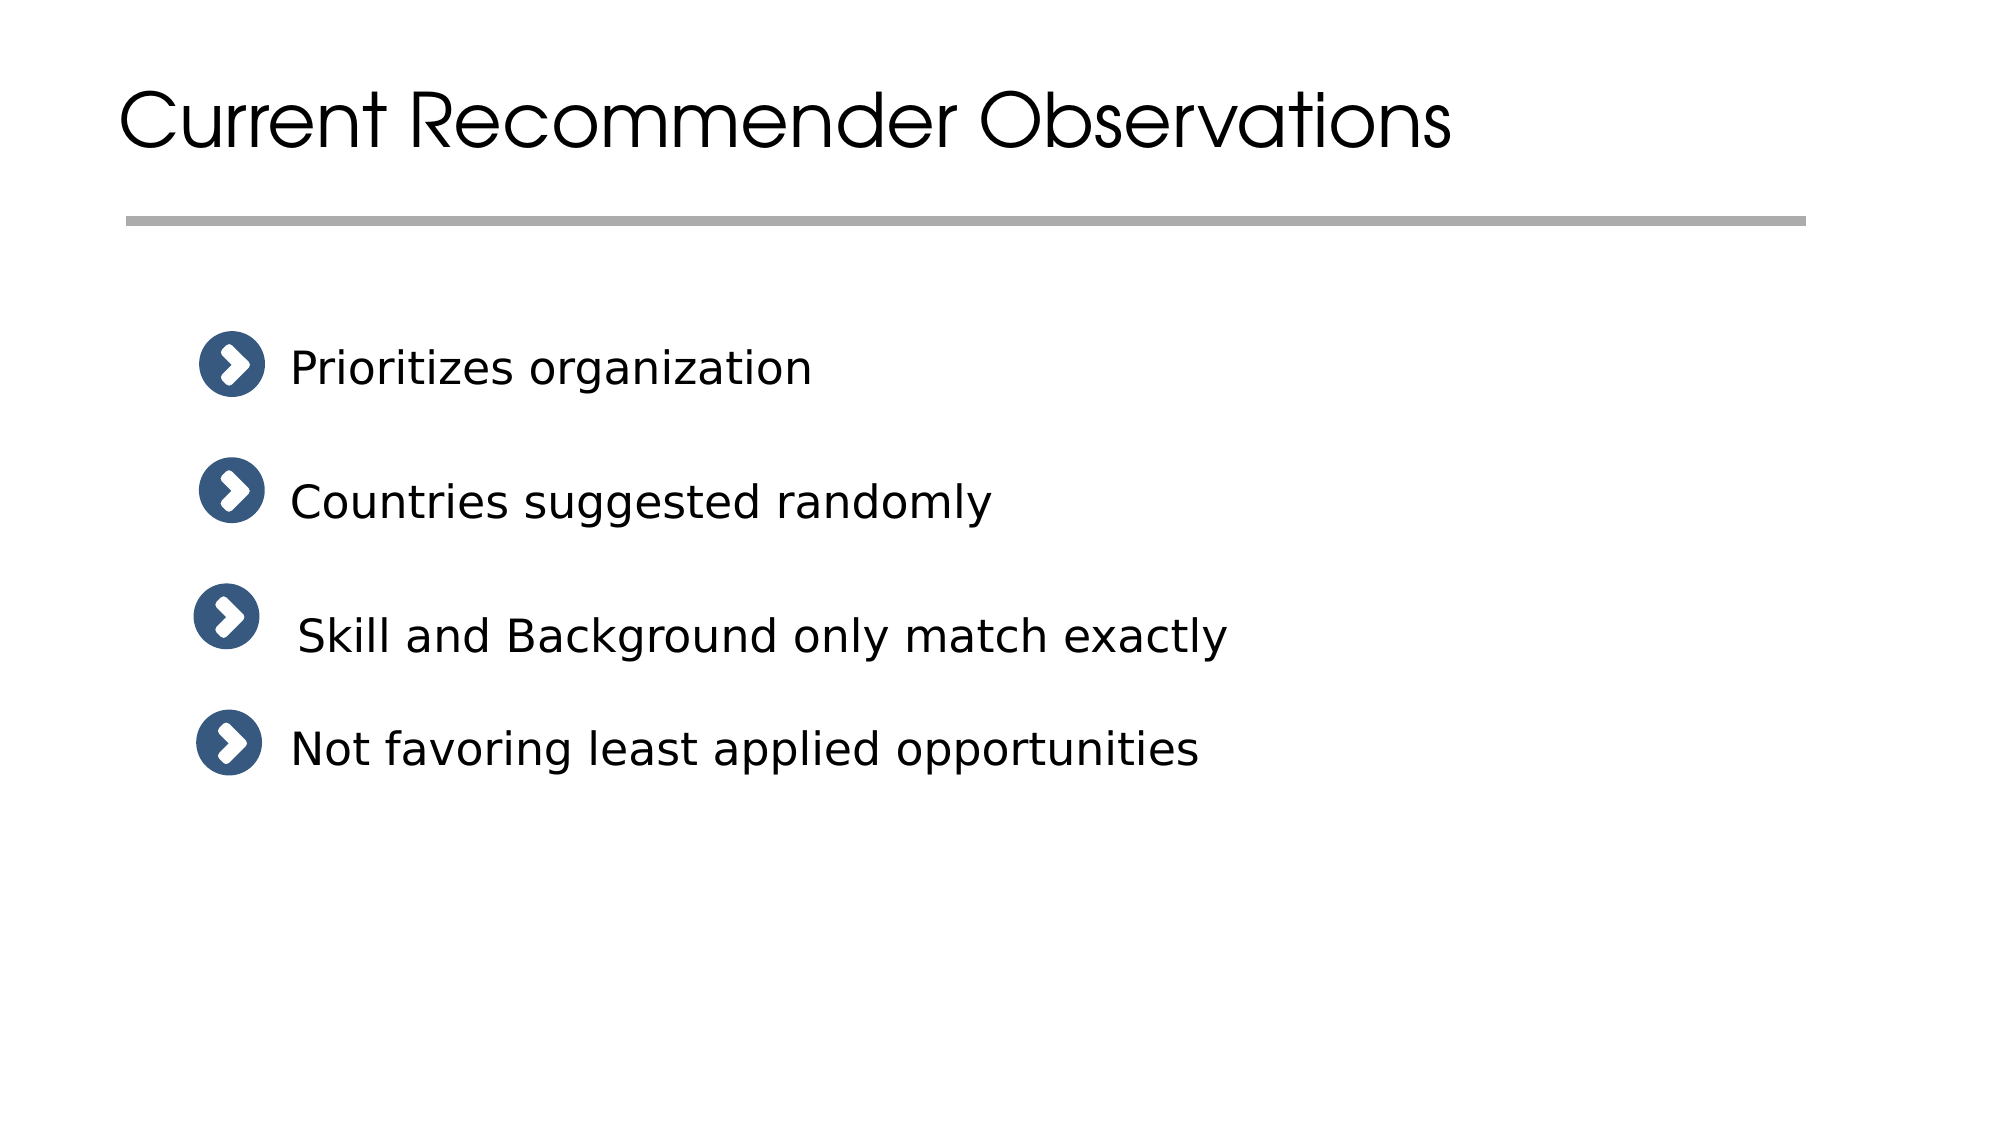

# Current Recommender Observations

Prioritizes organization

Countries suggested randomly

Skill and Background only match exactly

Not favoring least applied opportunities